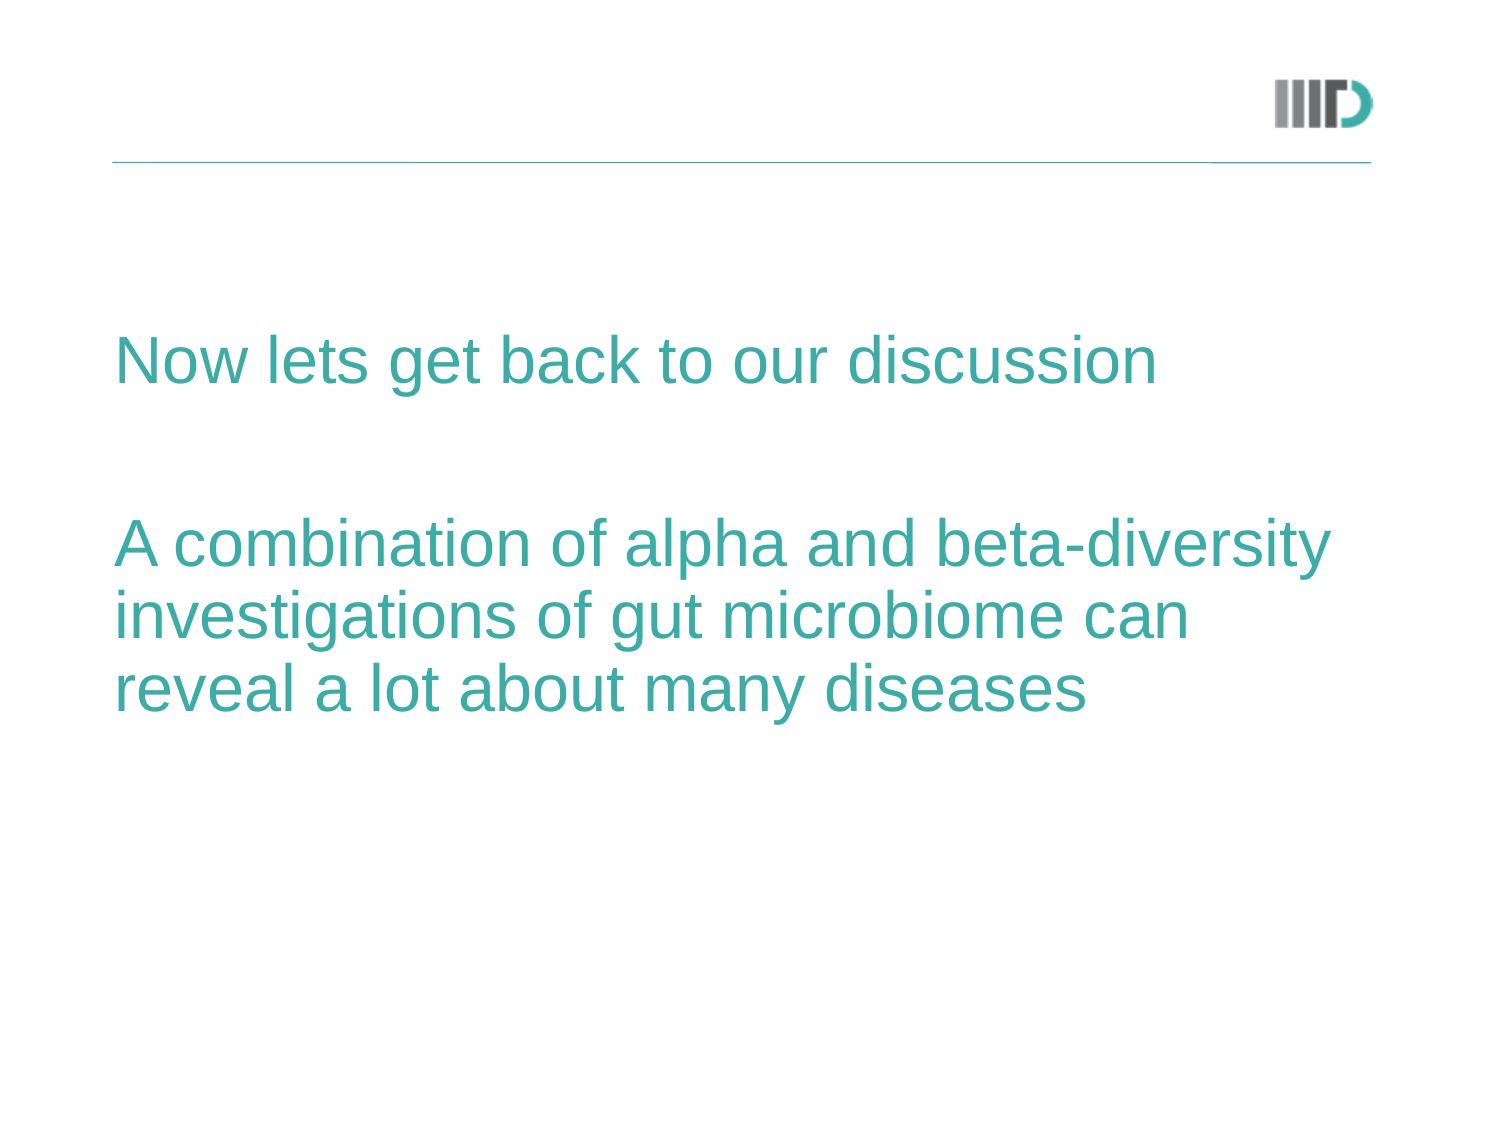

# Now lets get back to our discussion
A combination of alpha and beta-diversity investigations of gut microbiome can reveal a lot about many diseases